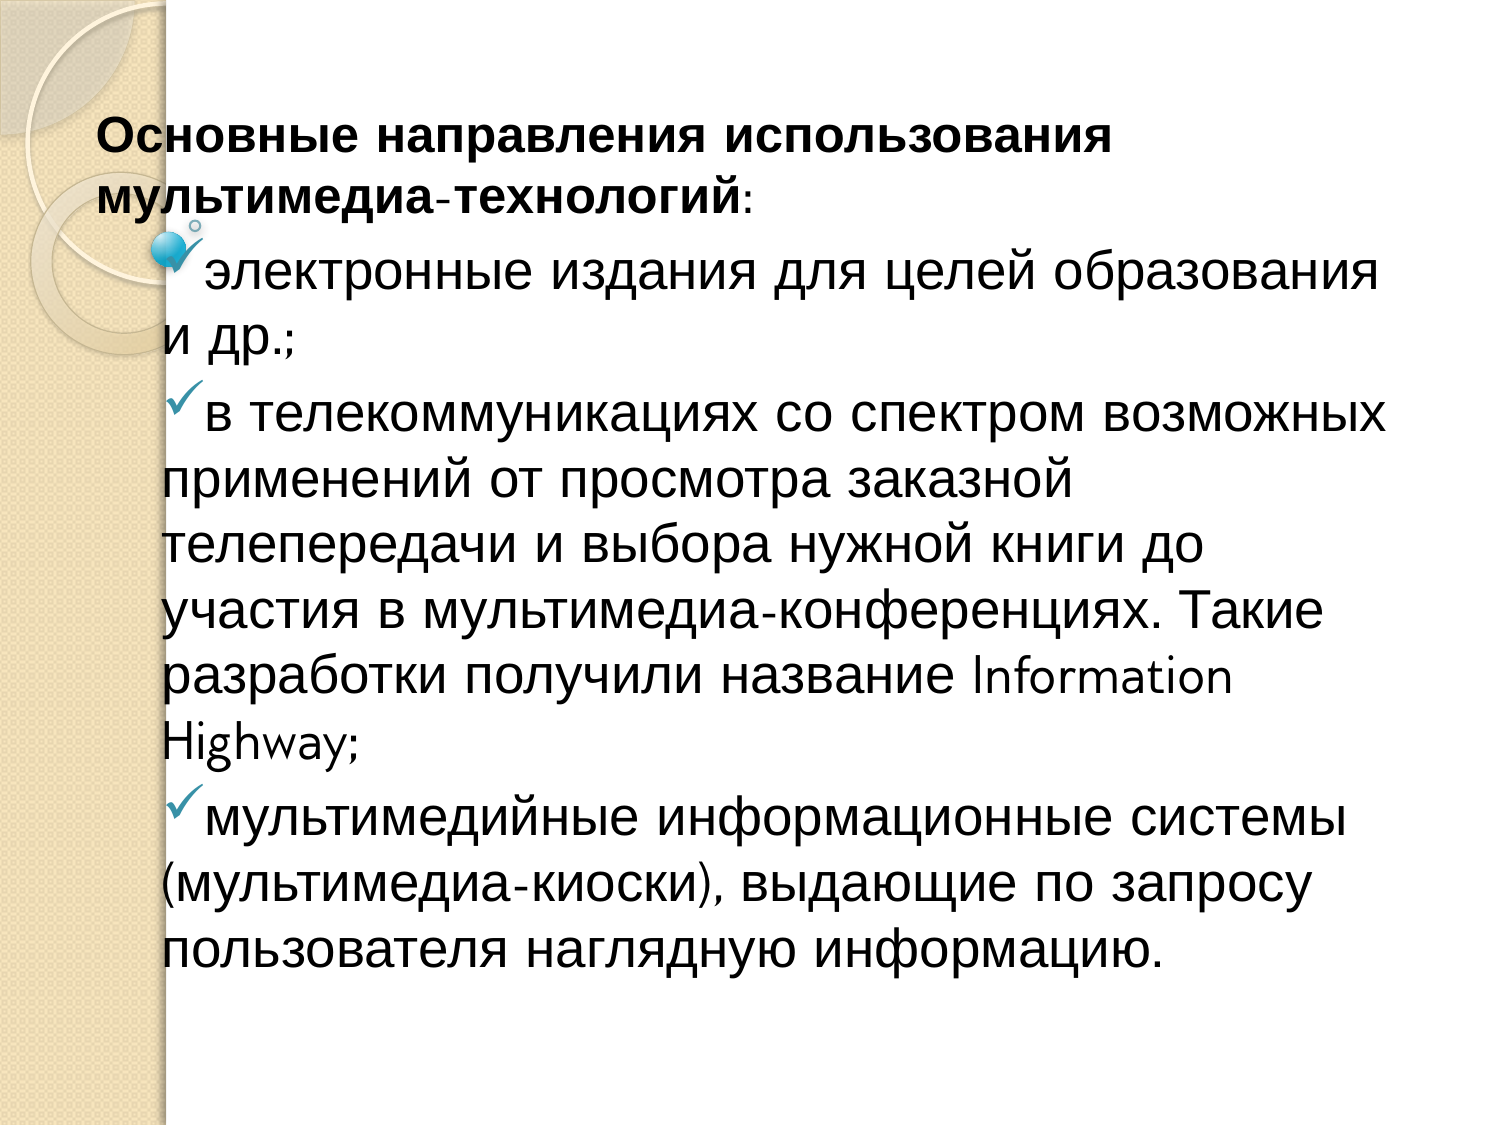

Основные направления использования мультимедиа-технологий:
электронные издания для целей образования и др.;
в телекоммуникациях со спектром возможных применений от просмотра заказной телепередачи и выбора нужной книги до участия в мультимедиа-конференциях. Такие разработки получили название Information Highway;
мультимедийные информационные системы (мультимедиа-киоски), выдающие по запросу пользователя наглядную информацию.